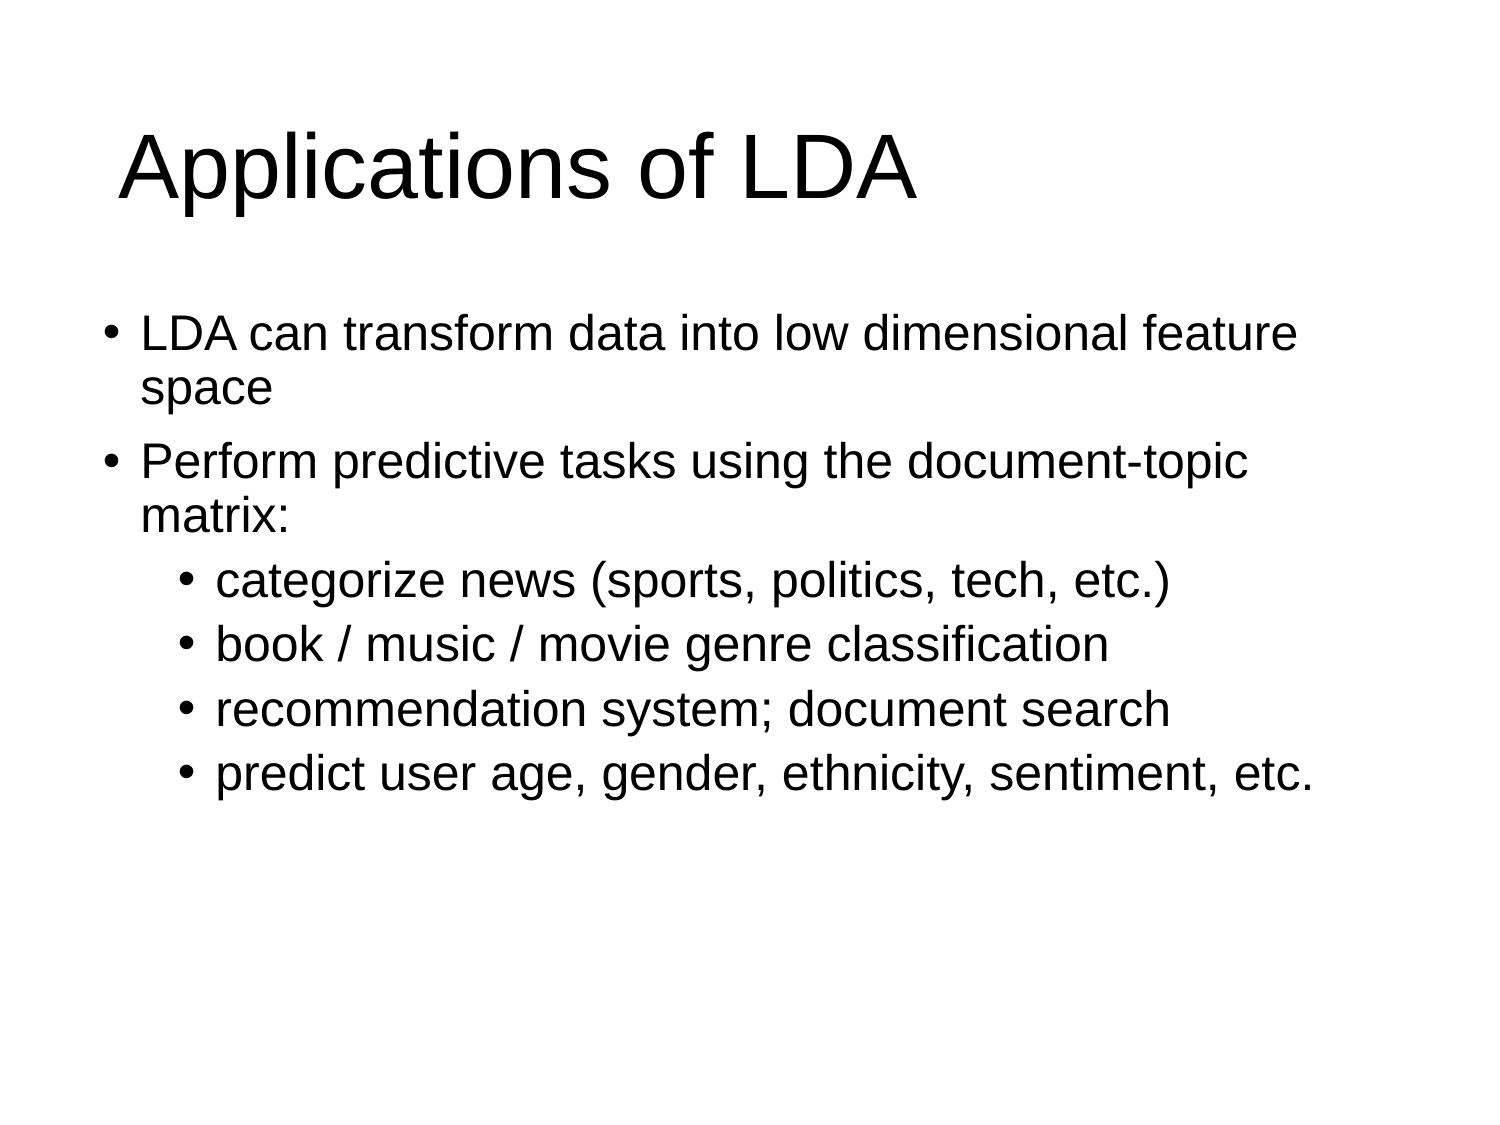

# Applications of LDA
LDA can transform data into low dimensional feature space
Perform predictive tasks using the document-topic matrix:
categorize news (sports, politics, tech, etc.)
book / music / movie genre classification
recommendation system; document search
predict user age, gender, ethnicity, sentiment, etc.